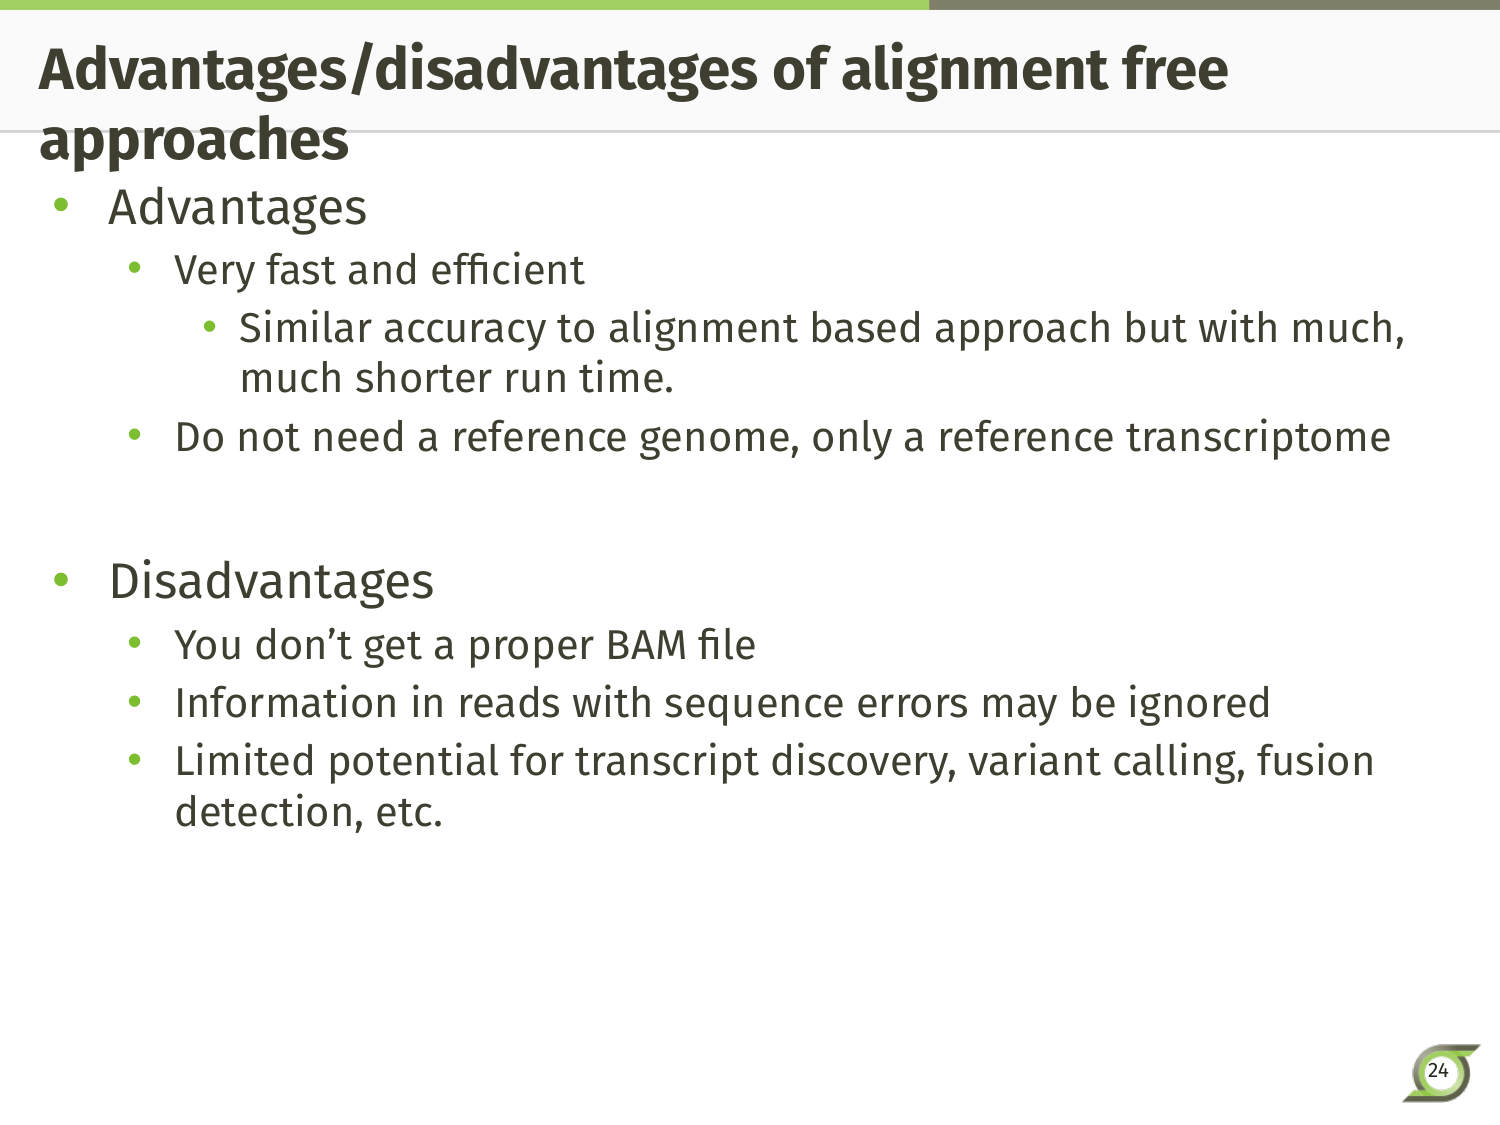

# Advantages/disadvantages of alignment free approaches
Advantages
Very fast and efficient
Similar accuracy to alignment based approach but with much, much shorter run time.
Do not need a reference genome, only a reference transcriptome

Disadvantages
You don’t get a proper BAM file
Information in reads with sequence errors may be ignored
Limited potential for transcript discovery, variant calling, fusion detection, etc.